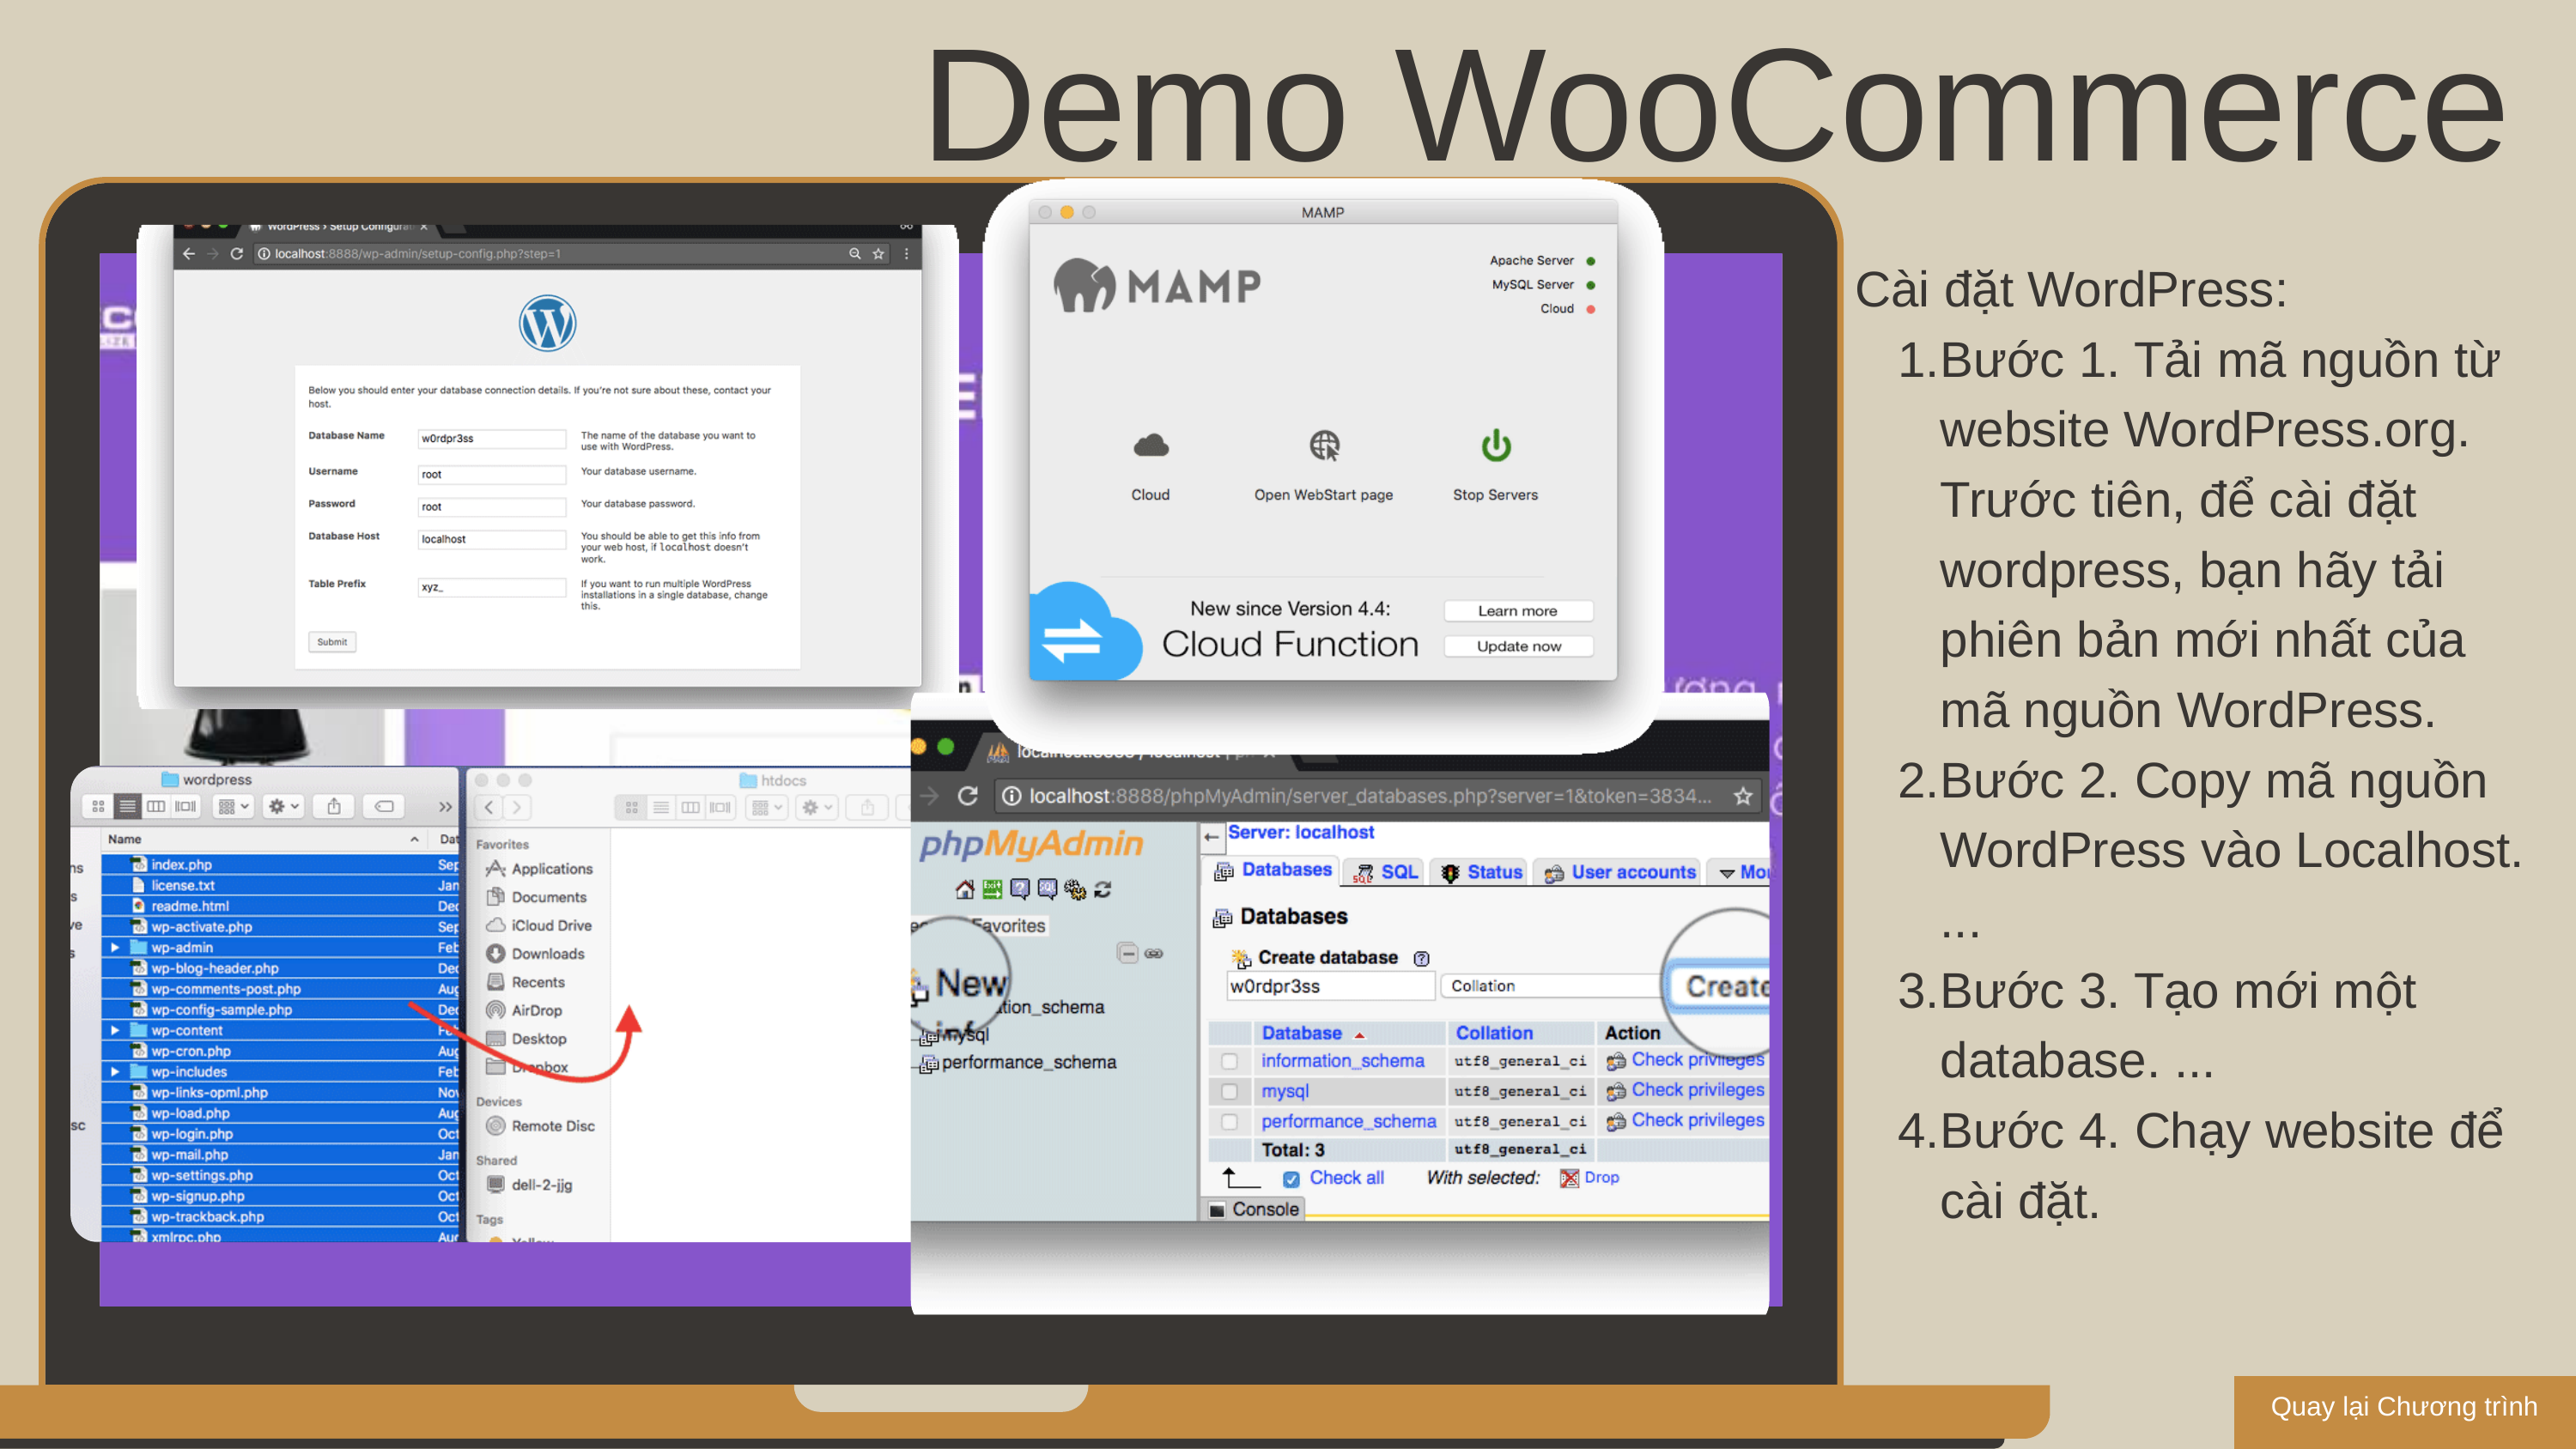

Demo WooCommerce

Cài đặt WordPress:
Bước 1. Tải mã nguồn từ website WordPress.org. Trước tiên, để cài đặt wordpress, bạn hãy tải phiên bản mới nhất của mã nguồn WordPress.
Bước 2. Copy mã nguồn WordPress vào Localhost. ...
Bước 3. Tạo mới một database. ...
Bước 4. Chạy website để cài đặt.

Quay lại Chương trình